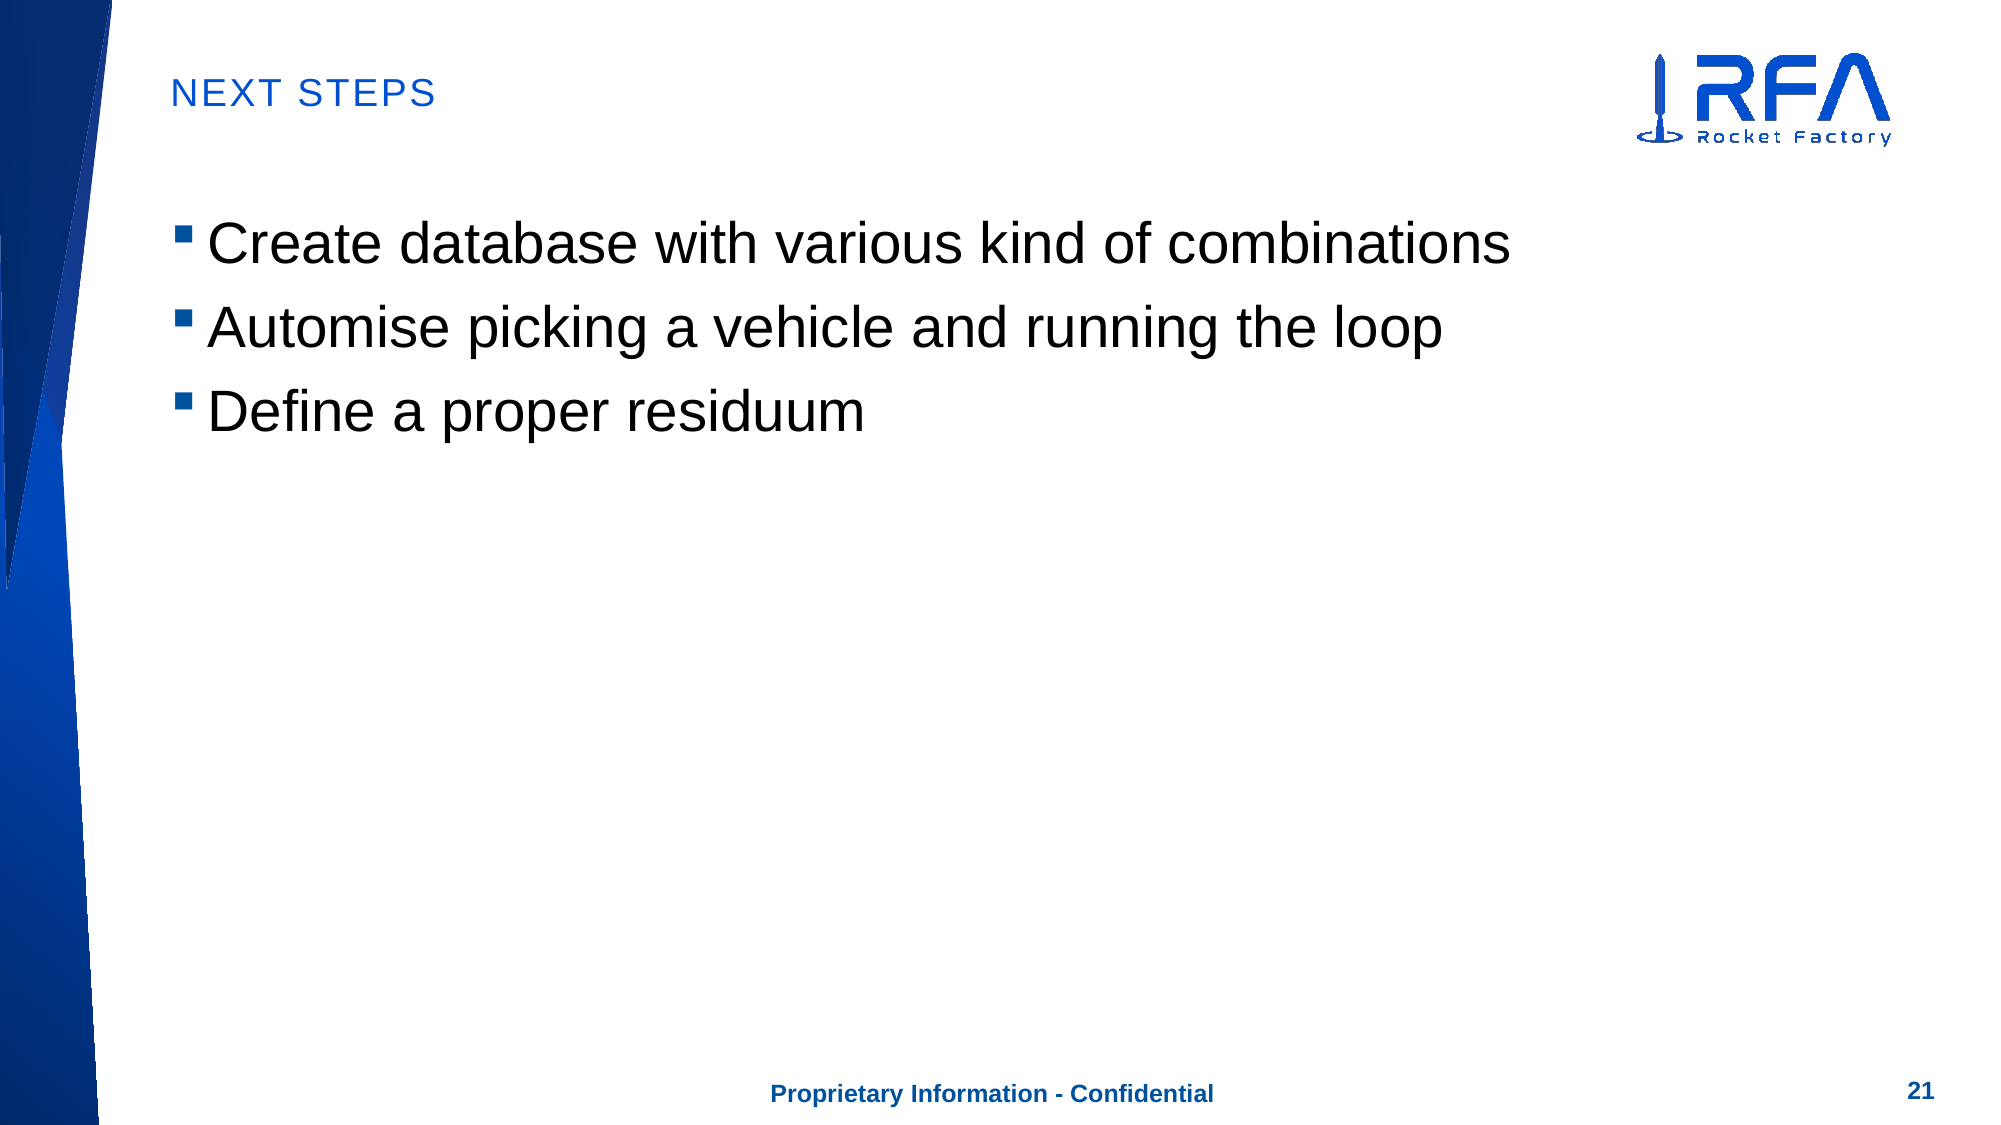

# Next steps
Create database with various kind of combinations
Automise picking a vehicle and running the loop
Define a proper residuum